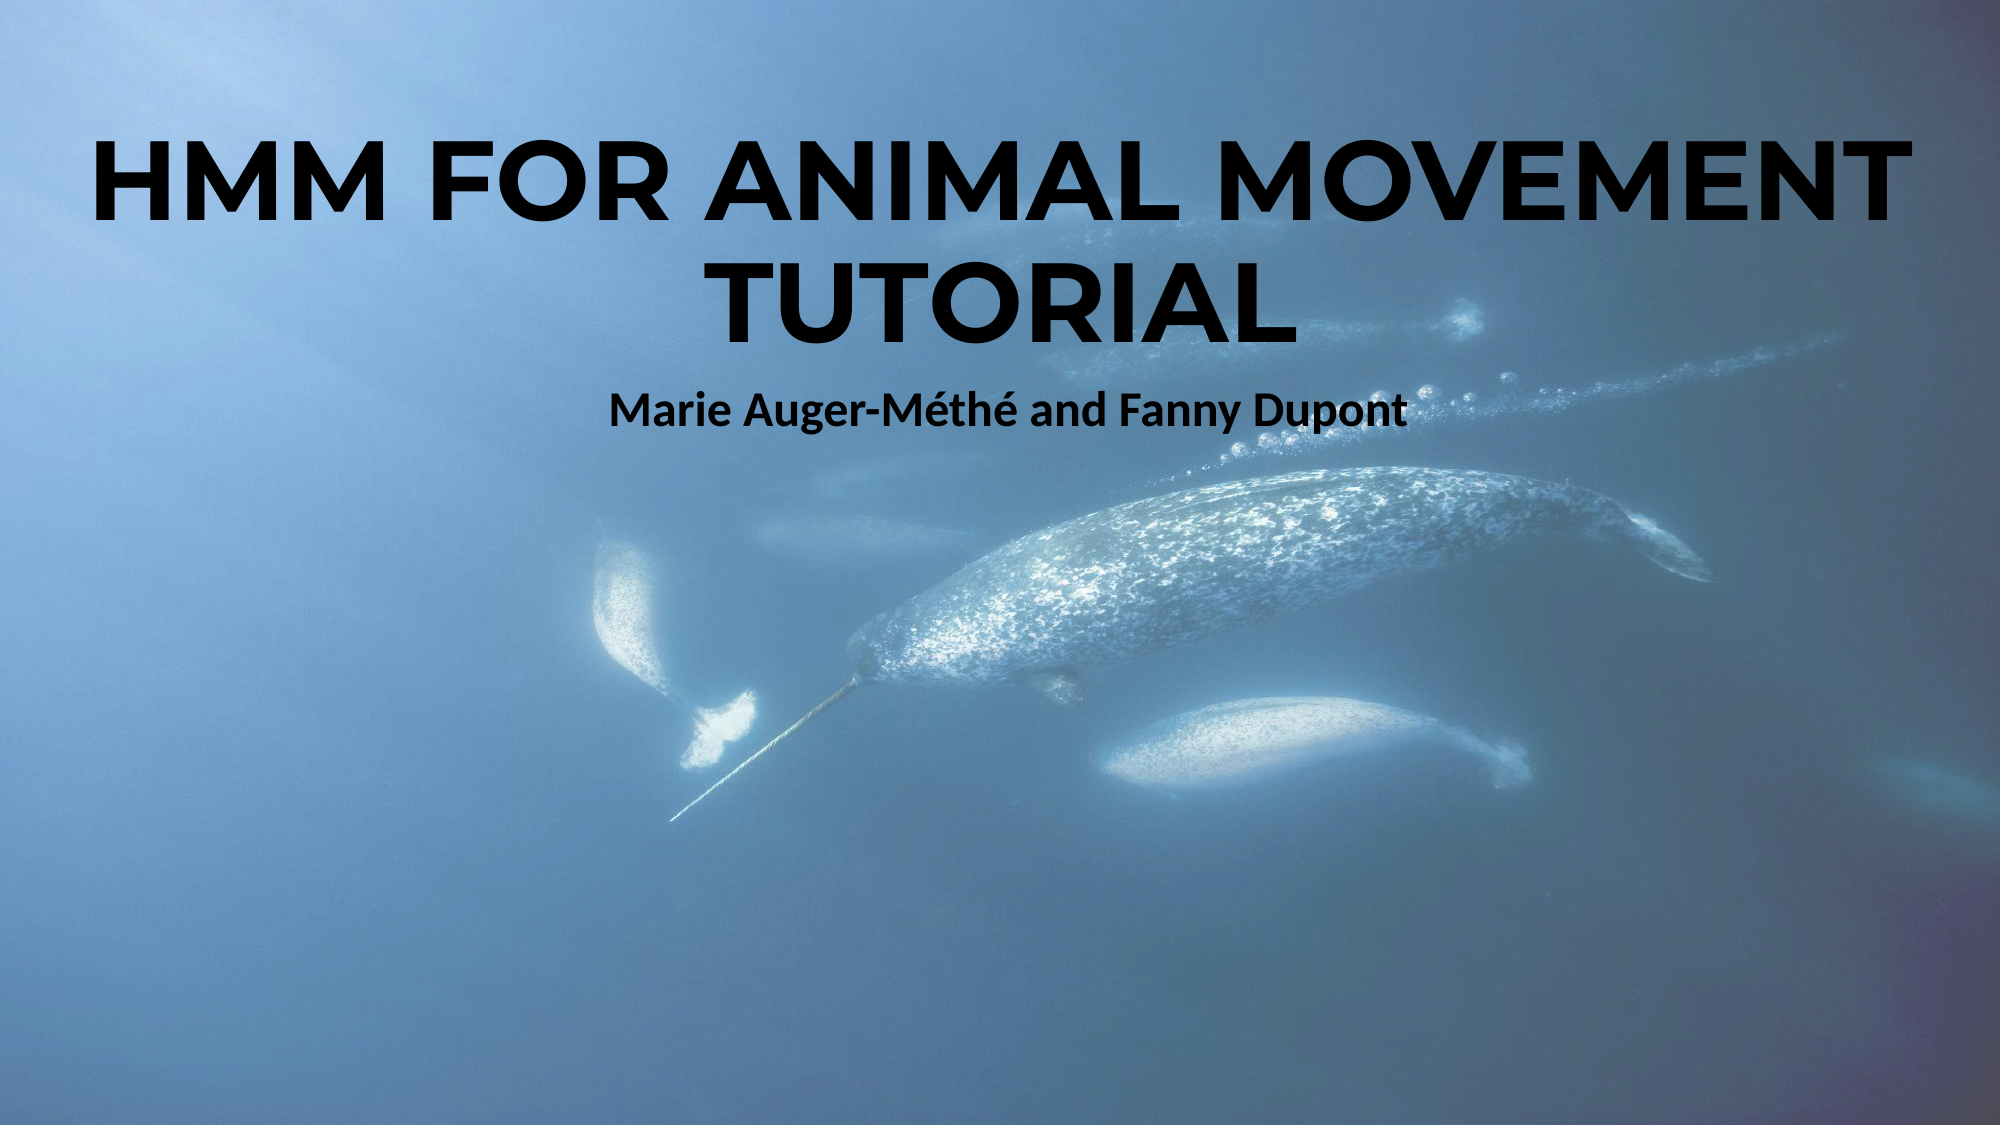

# HMM FOR ANIMAL MOVEMENT TUTORIAL
Marie Auger-Méthé and Fanny Dupont